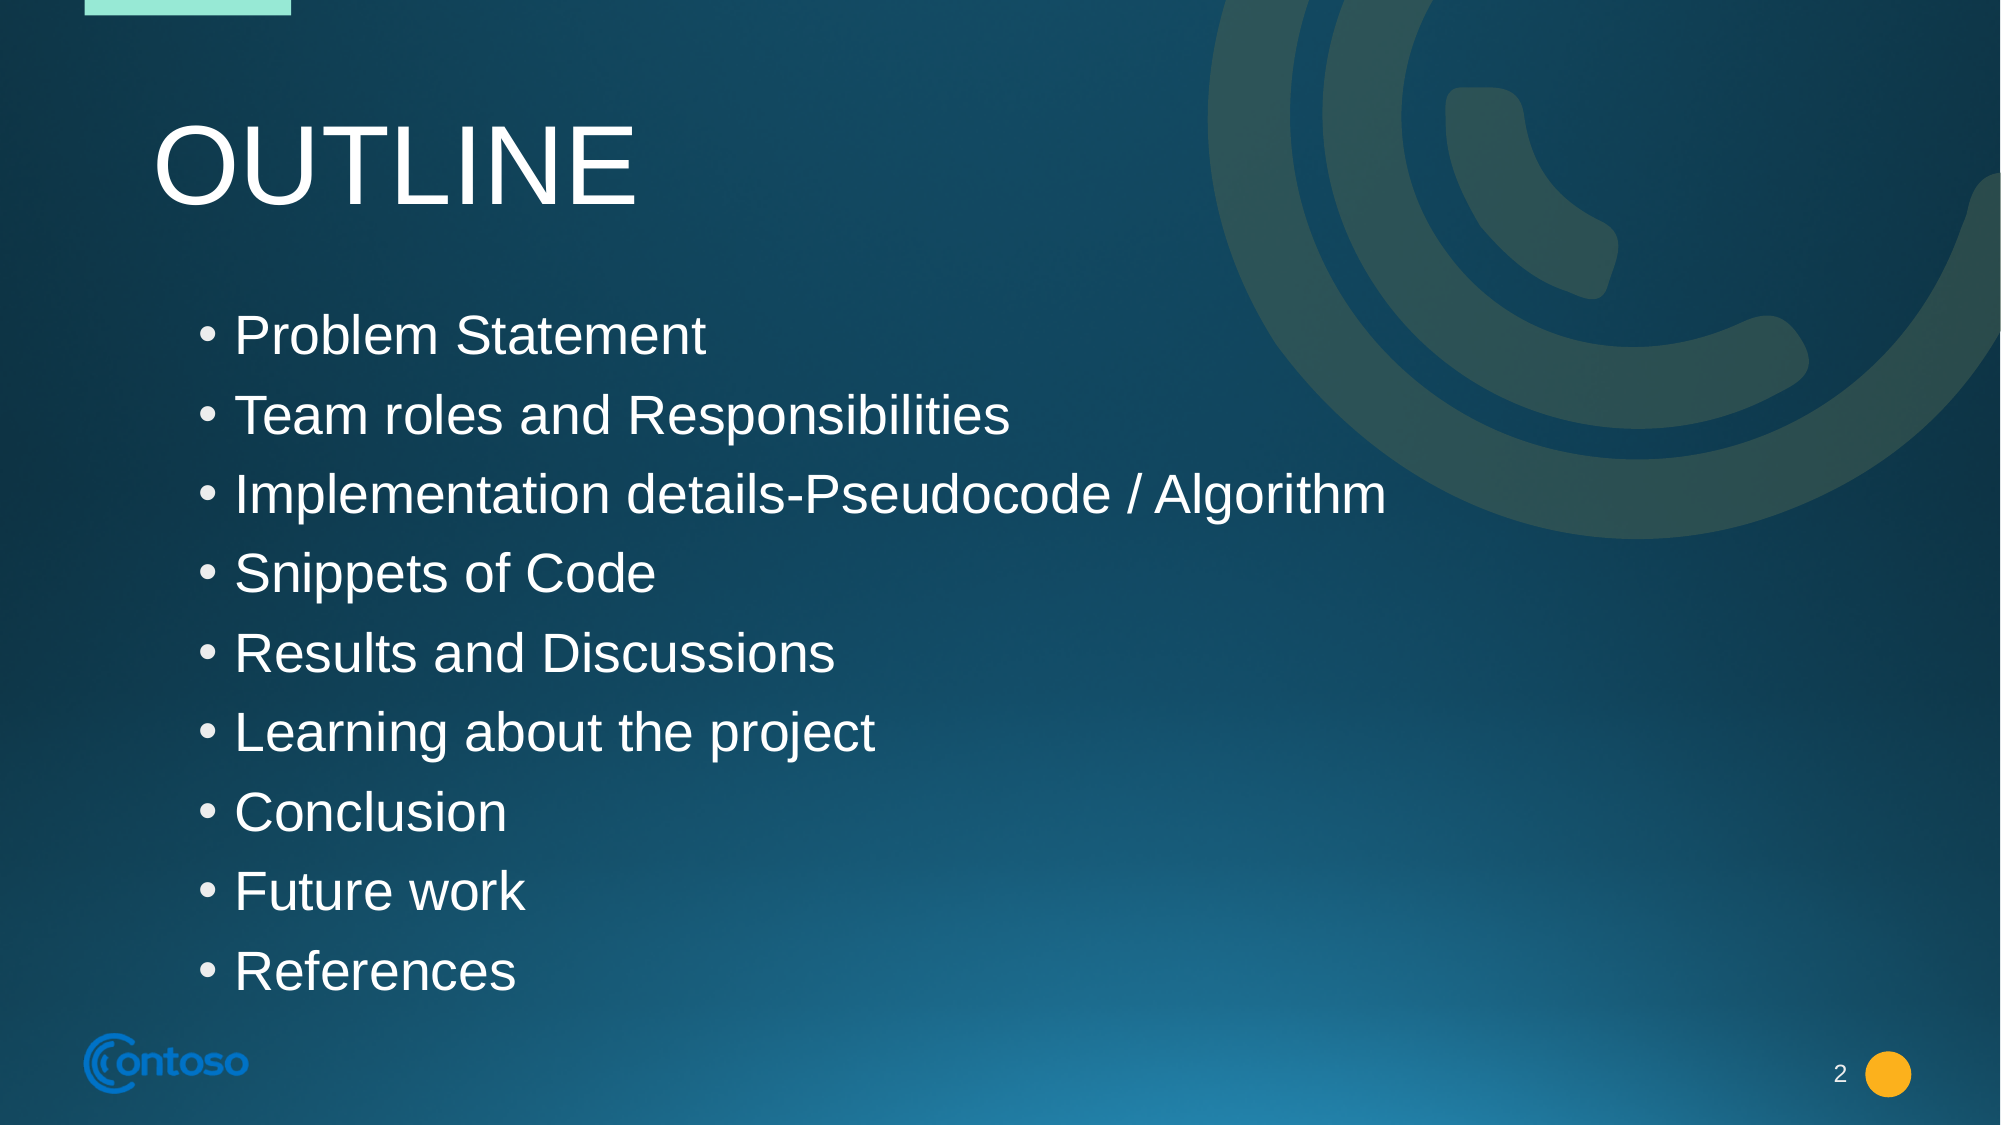

# OUTLINE
Problem Statement
Team roles and Responsibilities
Implementation details-Pseudocode / Algorithm
Snippets of Code
Results and Discussions
Learning about the project
Conclusion
Future work
References
2